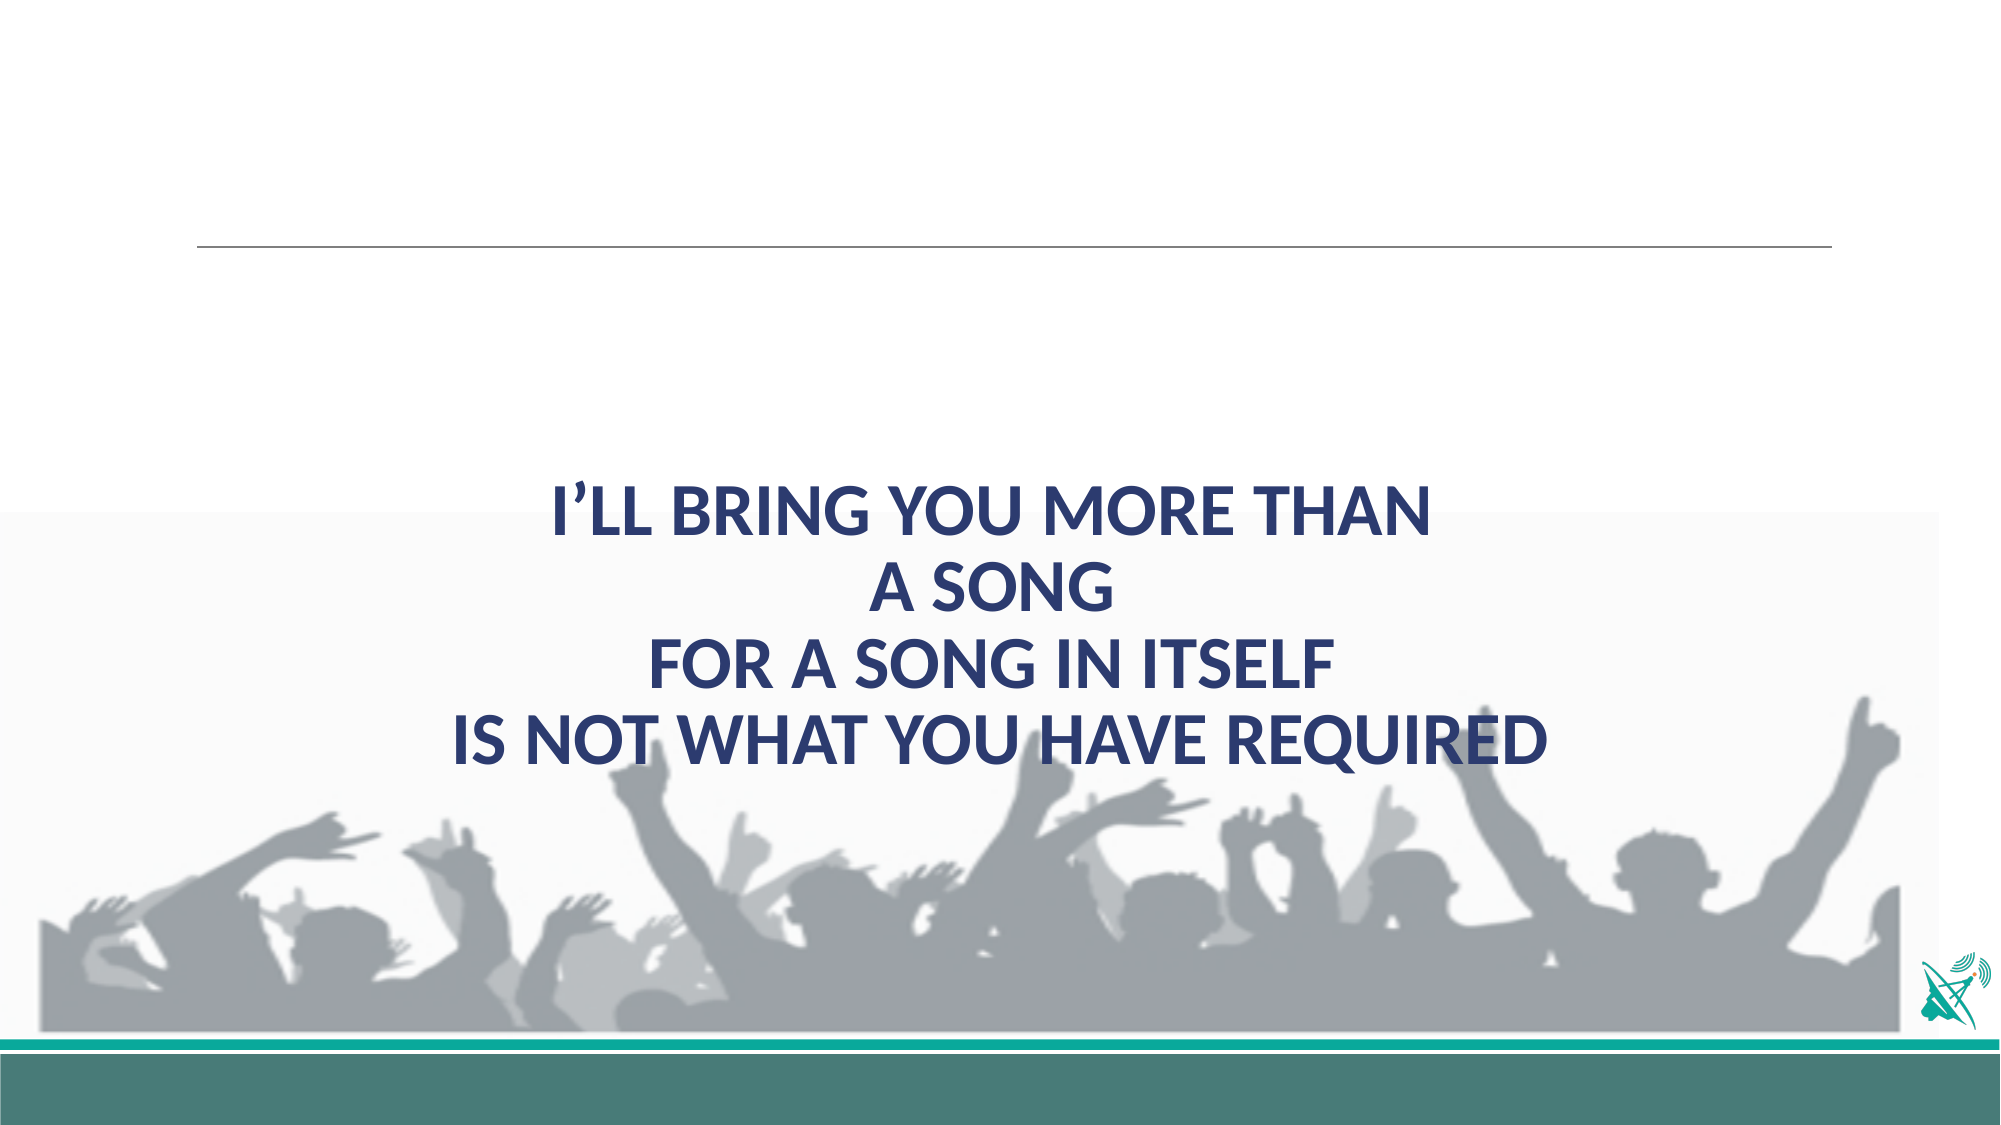

# I’LL BRING YOU MORE THAN A SONG FOR A SONG IN ITSELF IS NOT WHAT YOU HAVE REQUIRED